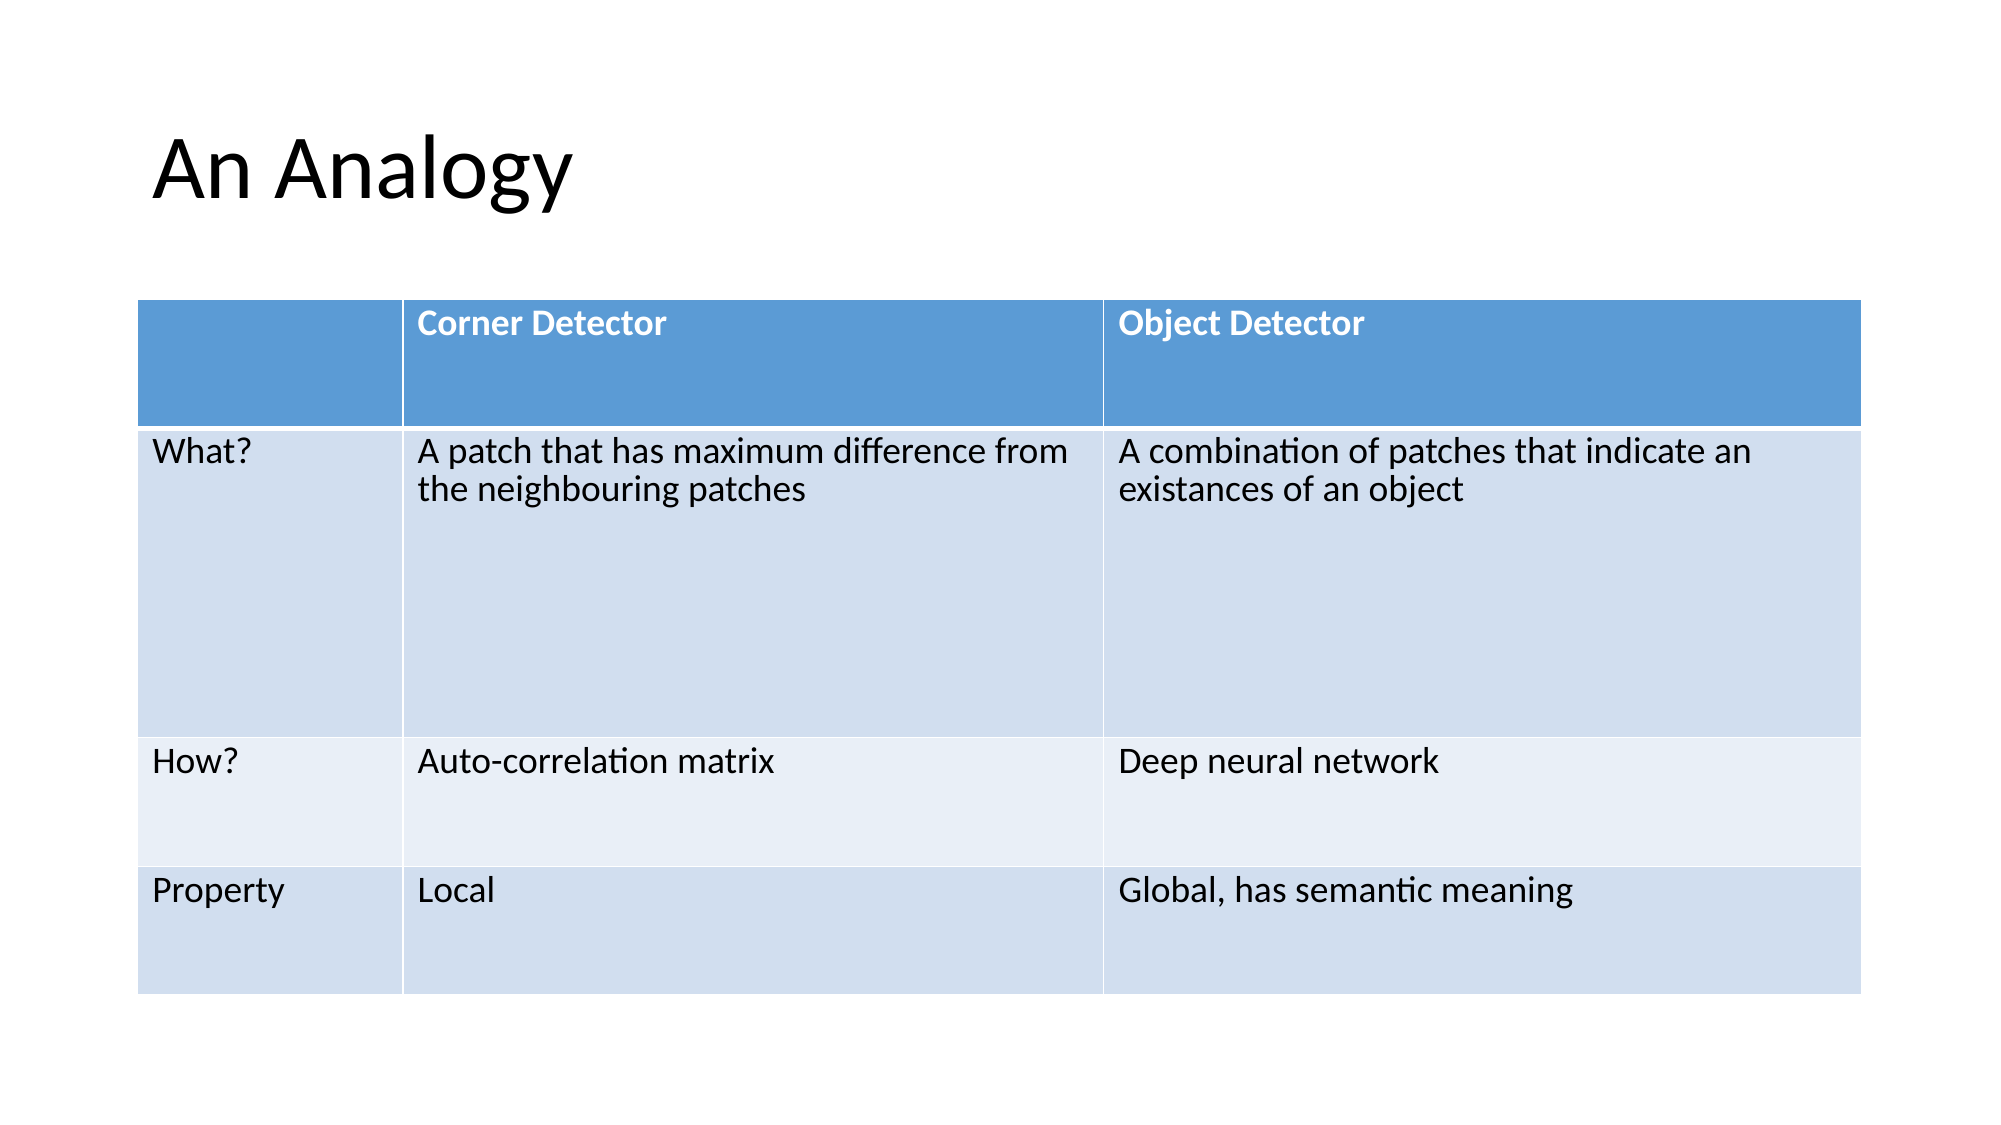

# An Analogy

|  | Corner Detector | Object Detector |
| --- | --- | --- |
| What? | A patch that has maximum difference from the neighbouring patches | A combination of patches that indicate an existances of an object |
| How? | Auto-correlation matrix | Deep neural network |
| Property | Local | Global, has semantic meaning |